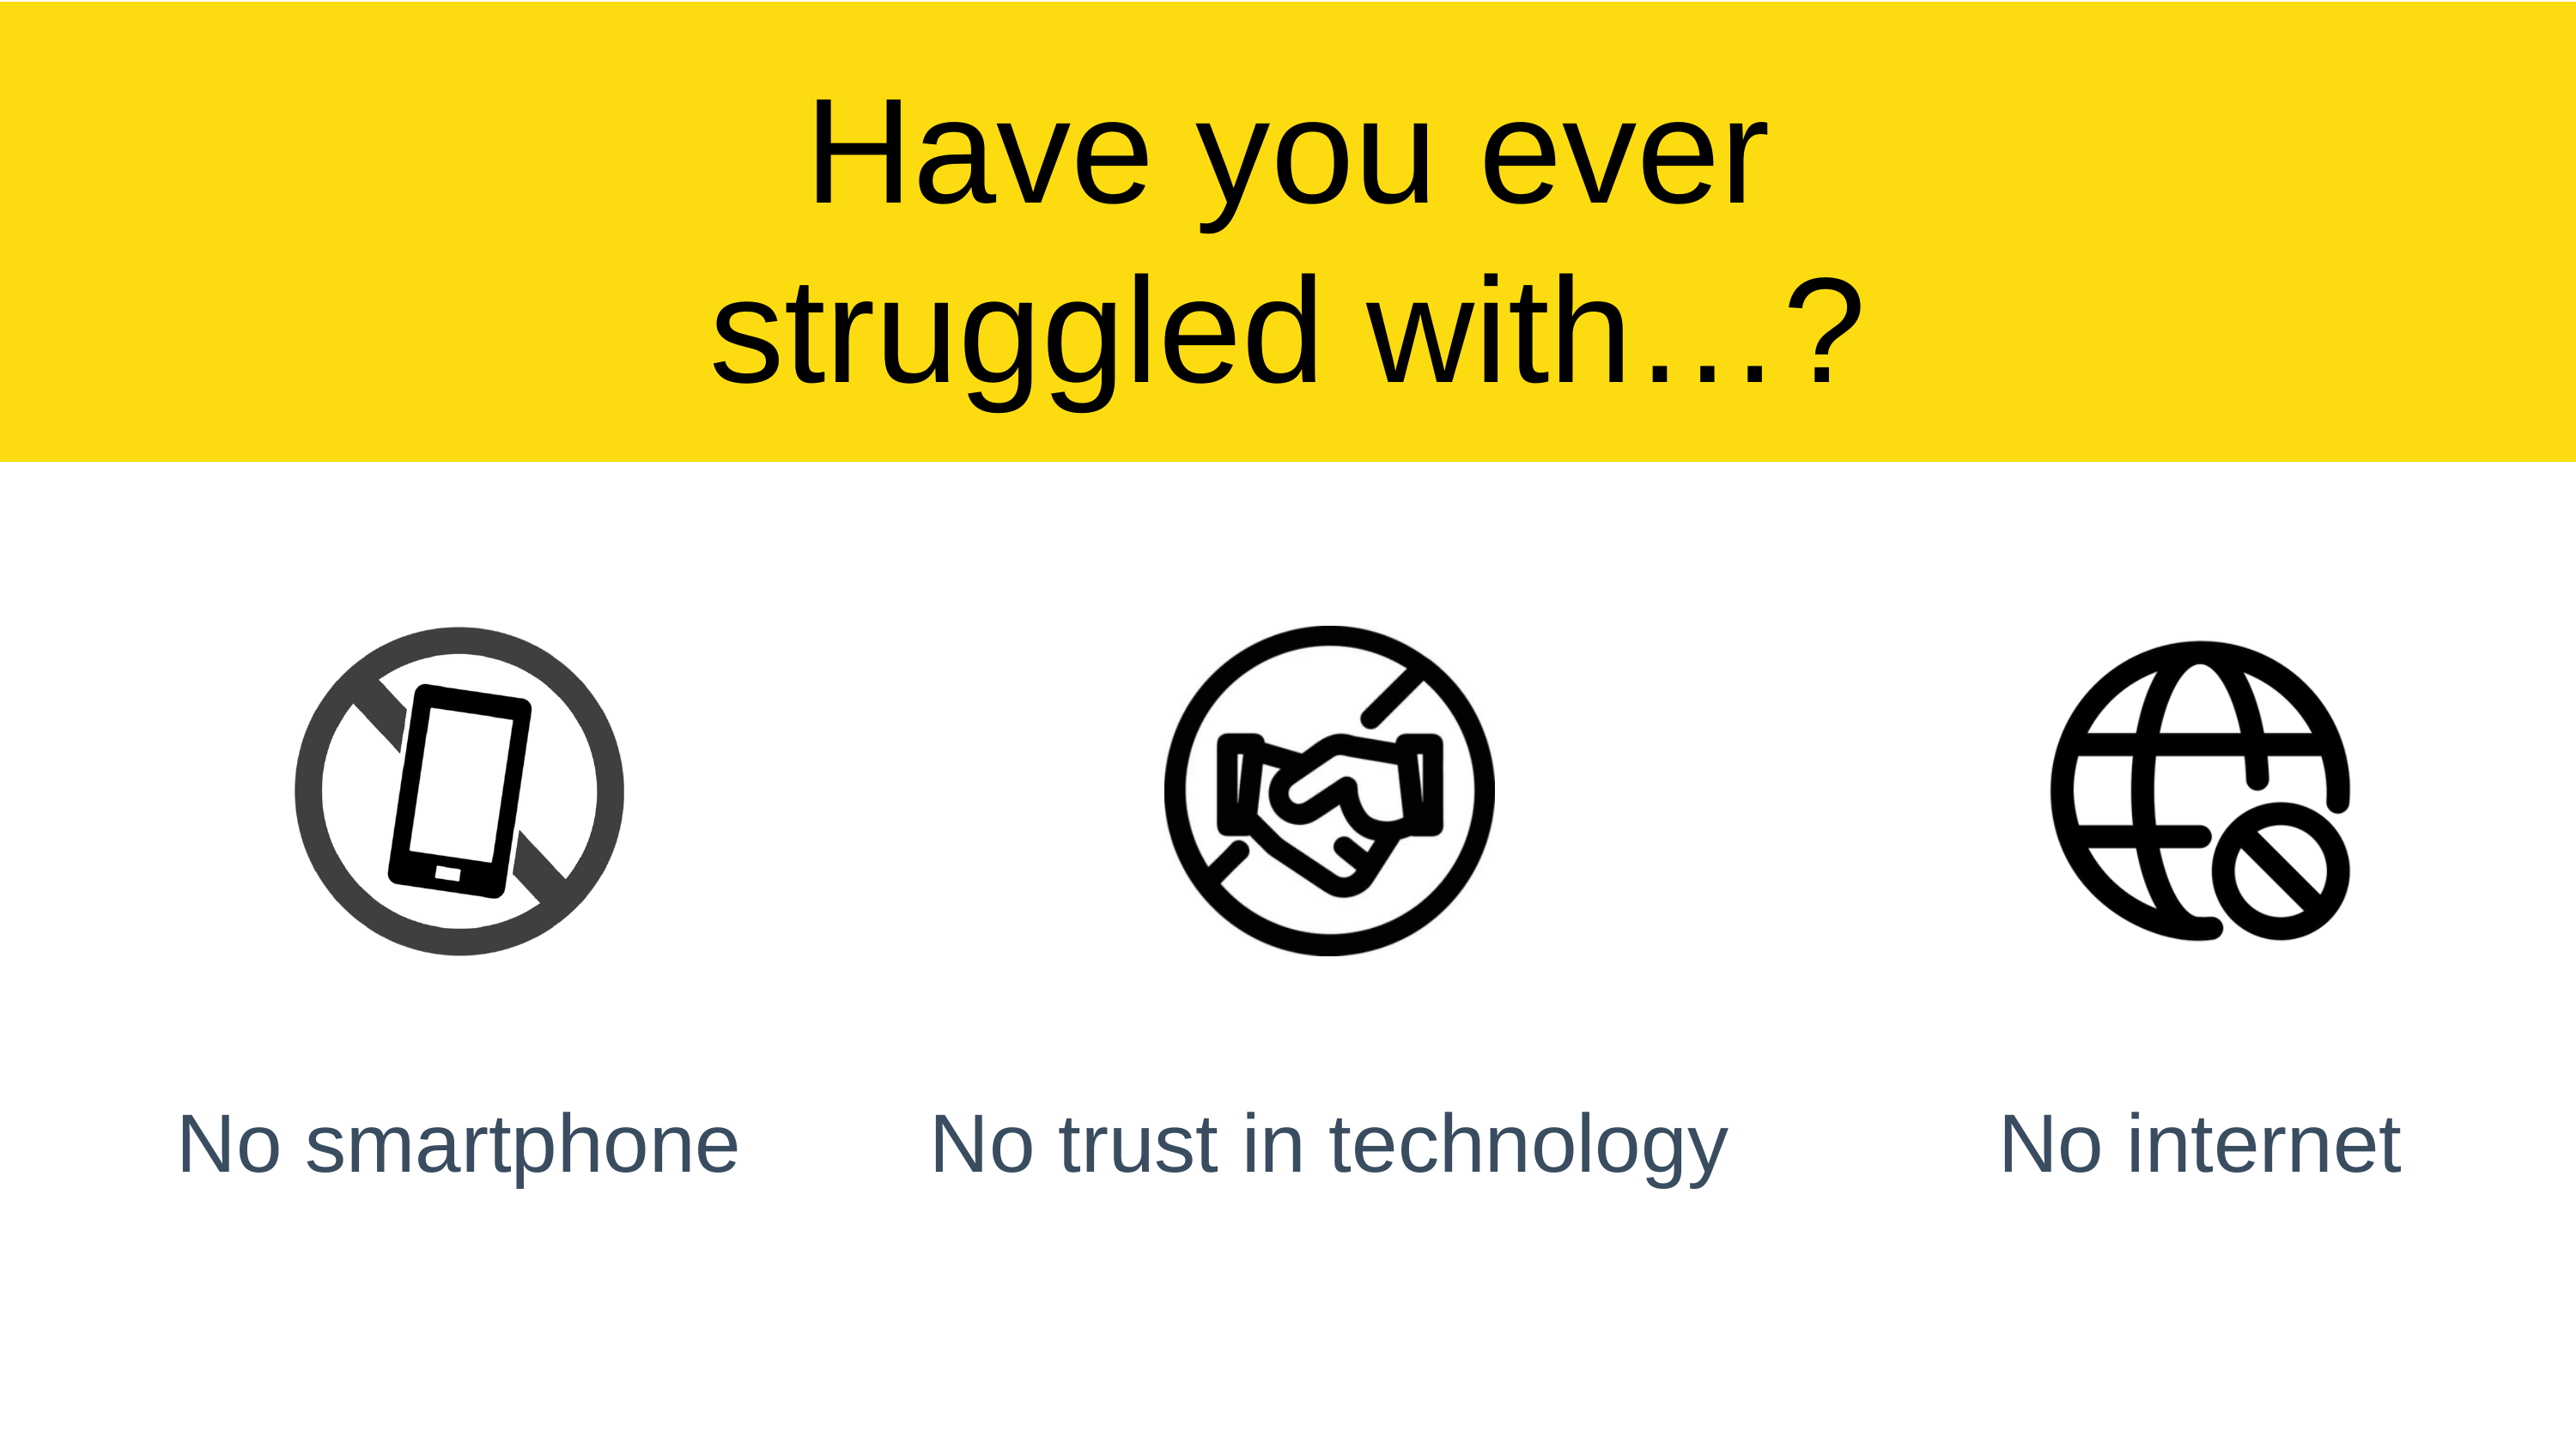

Have you ever struggled with…?

No smartphone
No trust in technology
No internet